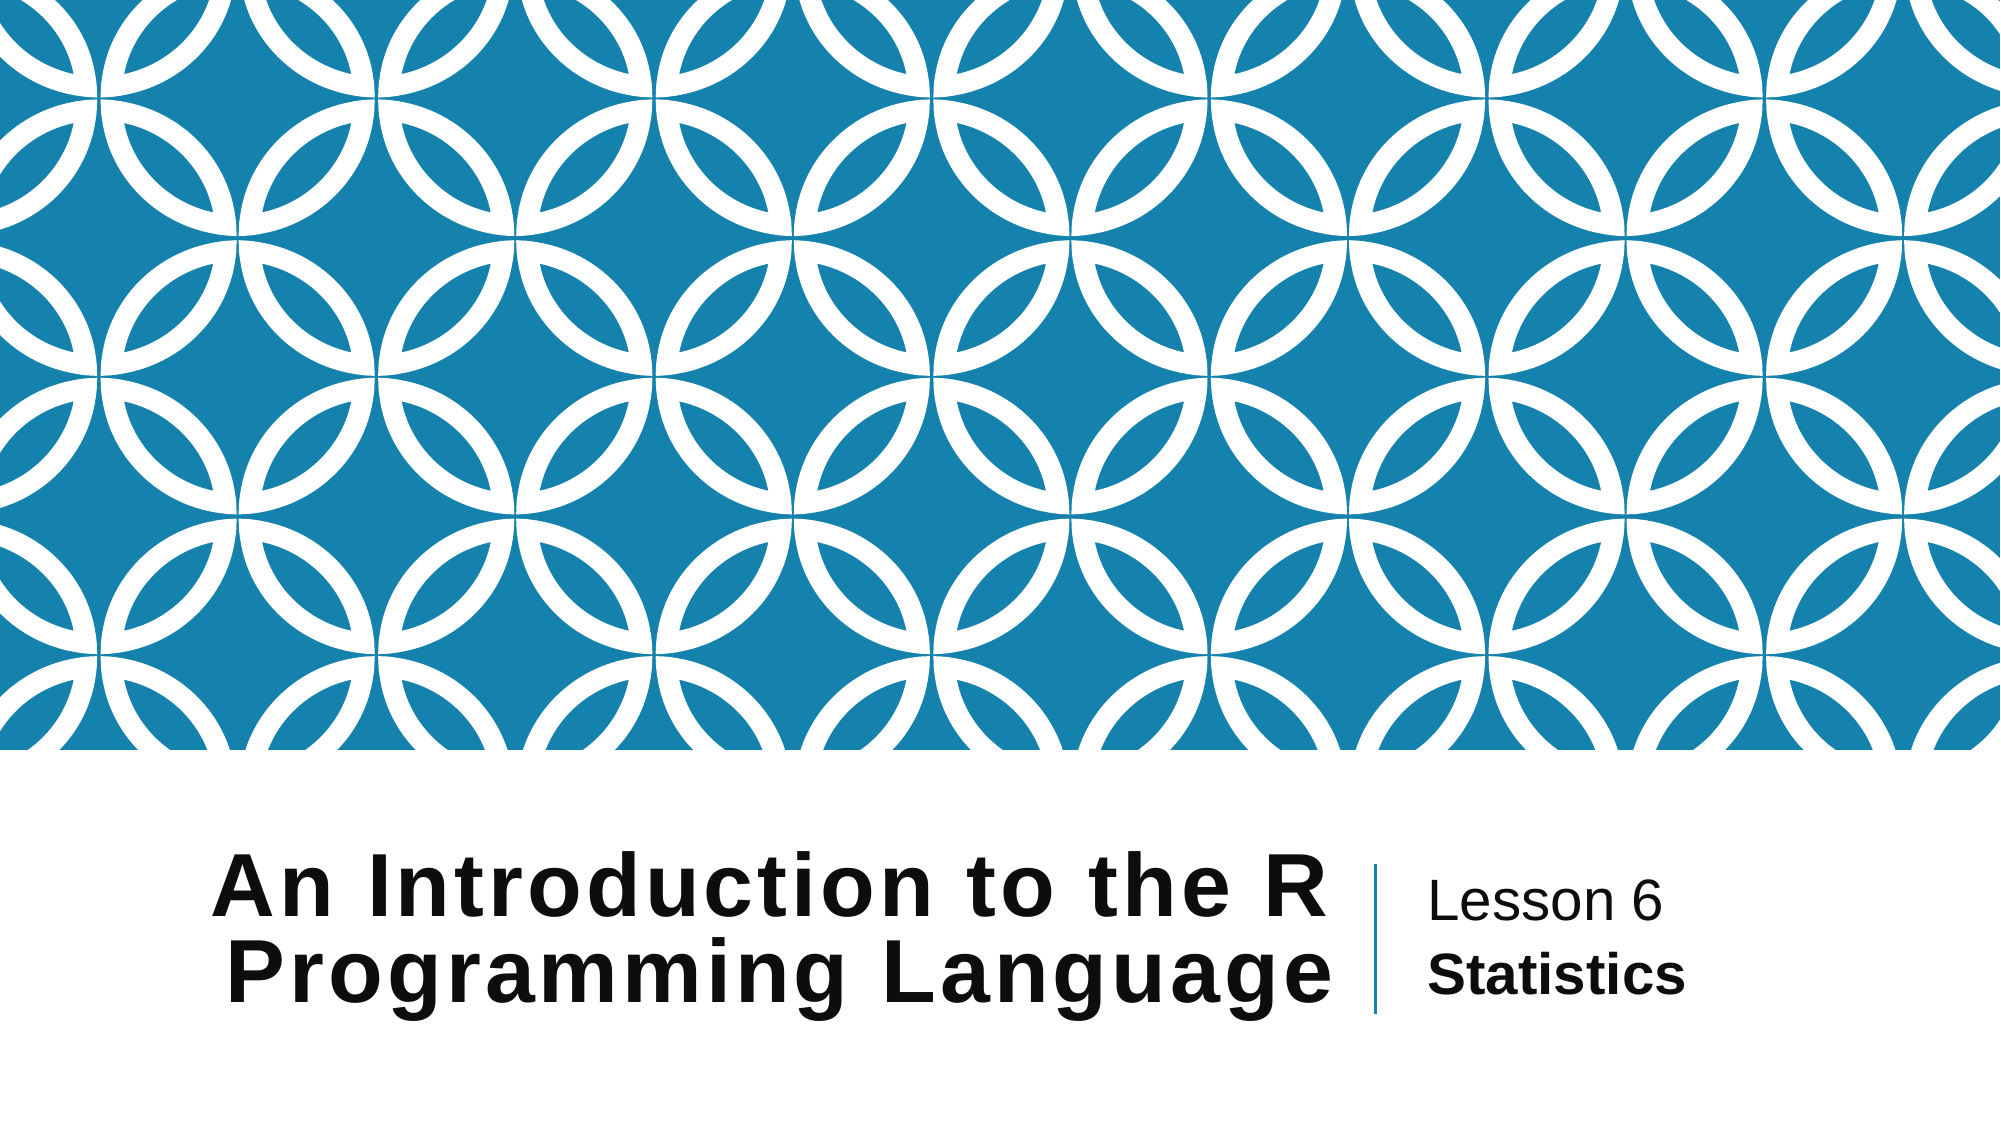

# An Introduction to the R Programming Language
Lesson 6
Statistics